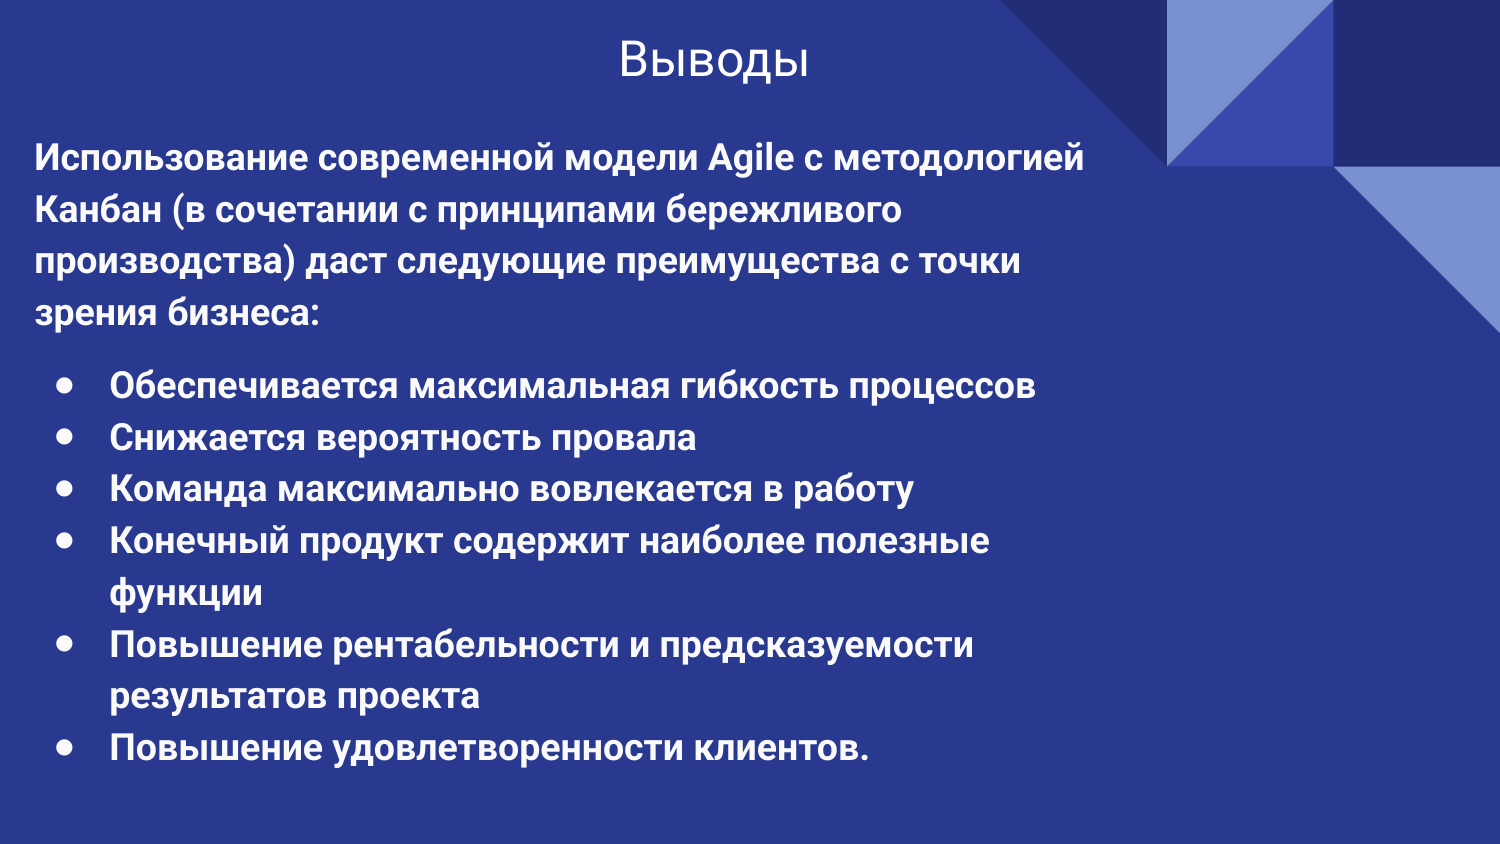

# Выводы

Использование современной модели Agile с методологией Канбан (в сочетании с принципами бережливого производства) даст следующие преимущества с точки зрения бизнеса:
Обеспечивается максимальная гибкость процессов
Снижается вероятность провала
Команда максимально вовлекается в работу
Конечный продукт содержит наиболее полезные функции
Повышение рентабельности и предсказуемости результатов проекта
Повышение удовлетворенности клиентов.